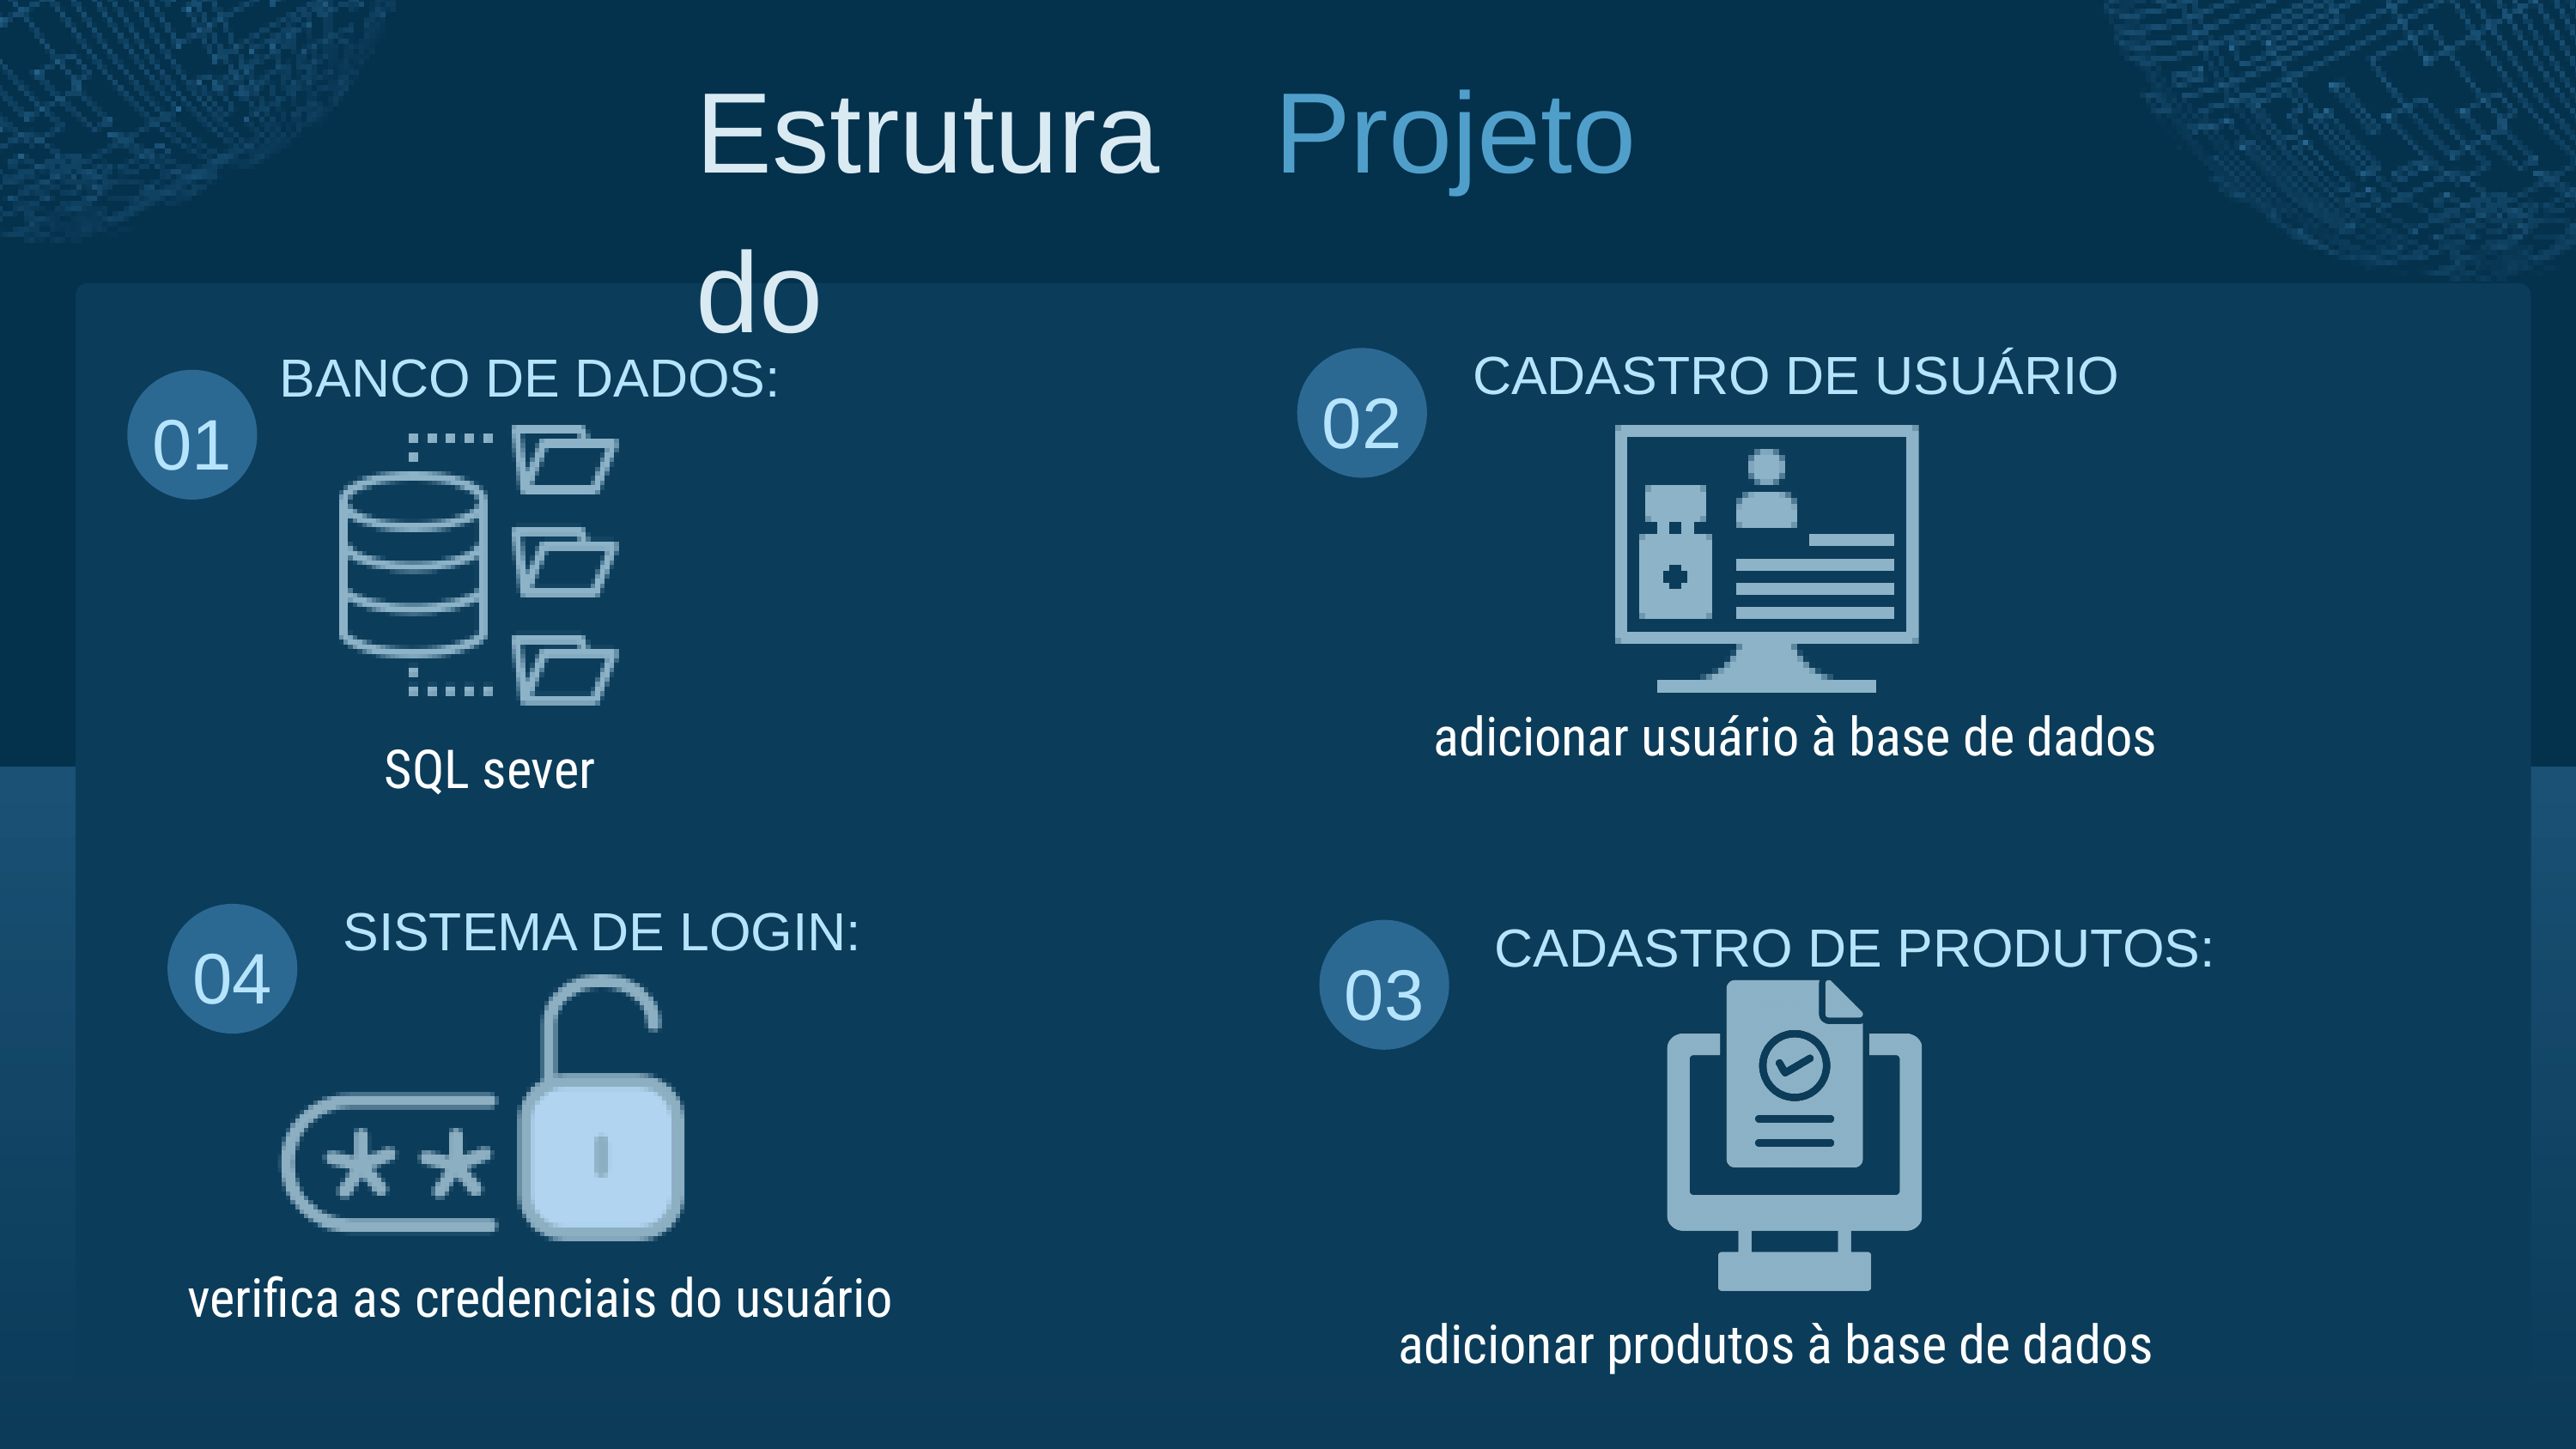

Estrutura do
Projeto

BANCO DE DADOS:
CADASTRO DE USUÁRIO

02

01

adicionar usuário à base de dados
SQL sever

SISTEMA DE LOGIN:

04

verifica as credenciais do usuário
CADASTRO DE PRODUTOS:

03

adicionar produtos à base de dados